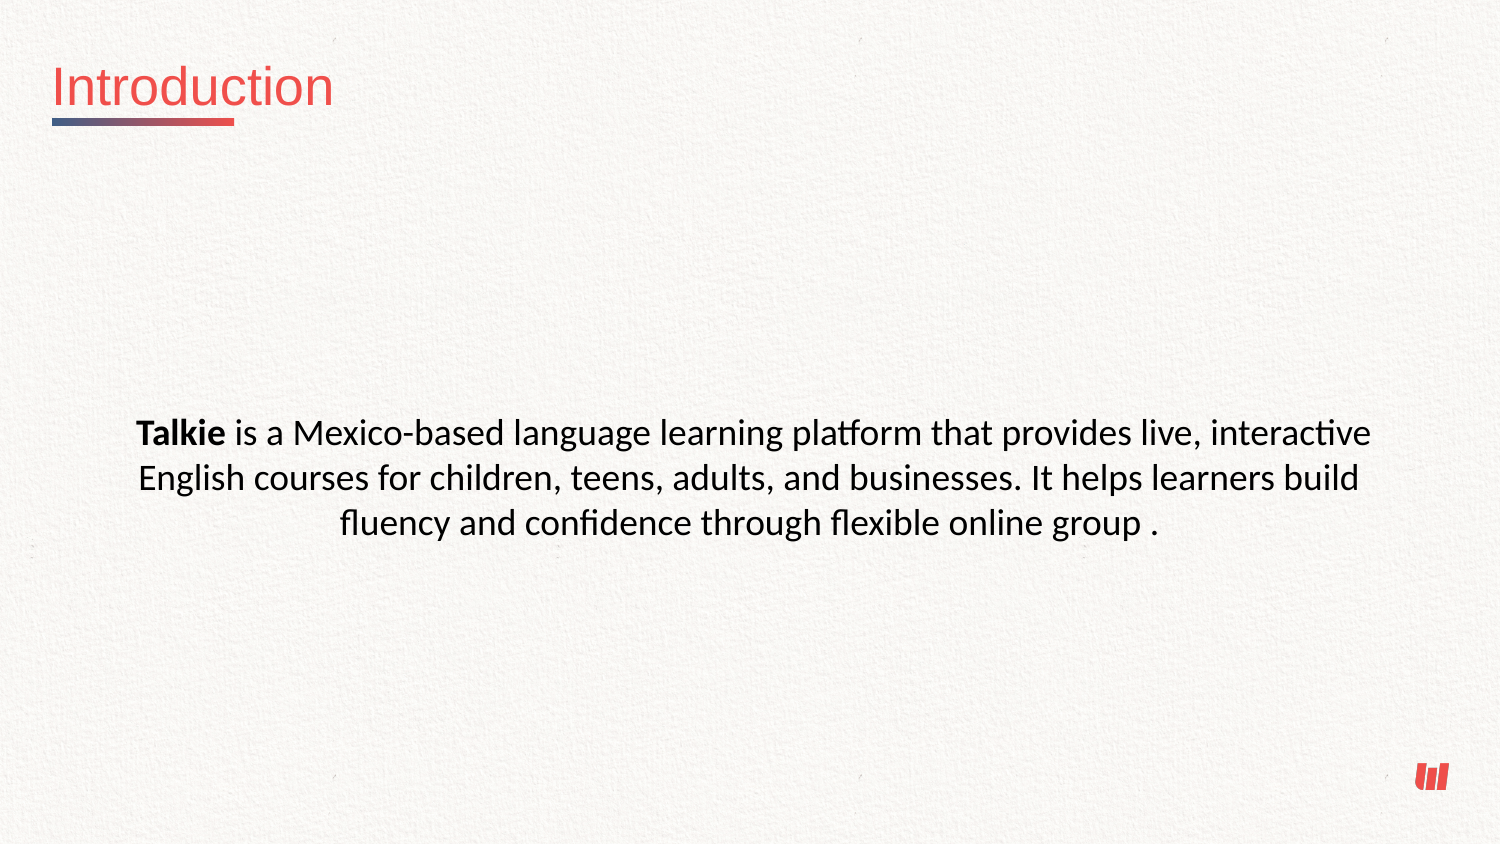

Introduction

 Talkie is a Mexico-based language learning platform that provides live, interactive English courses for children, teens, adults, and businesses. It helps learners build fluency and confidence through flexible online group .